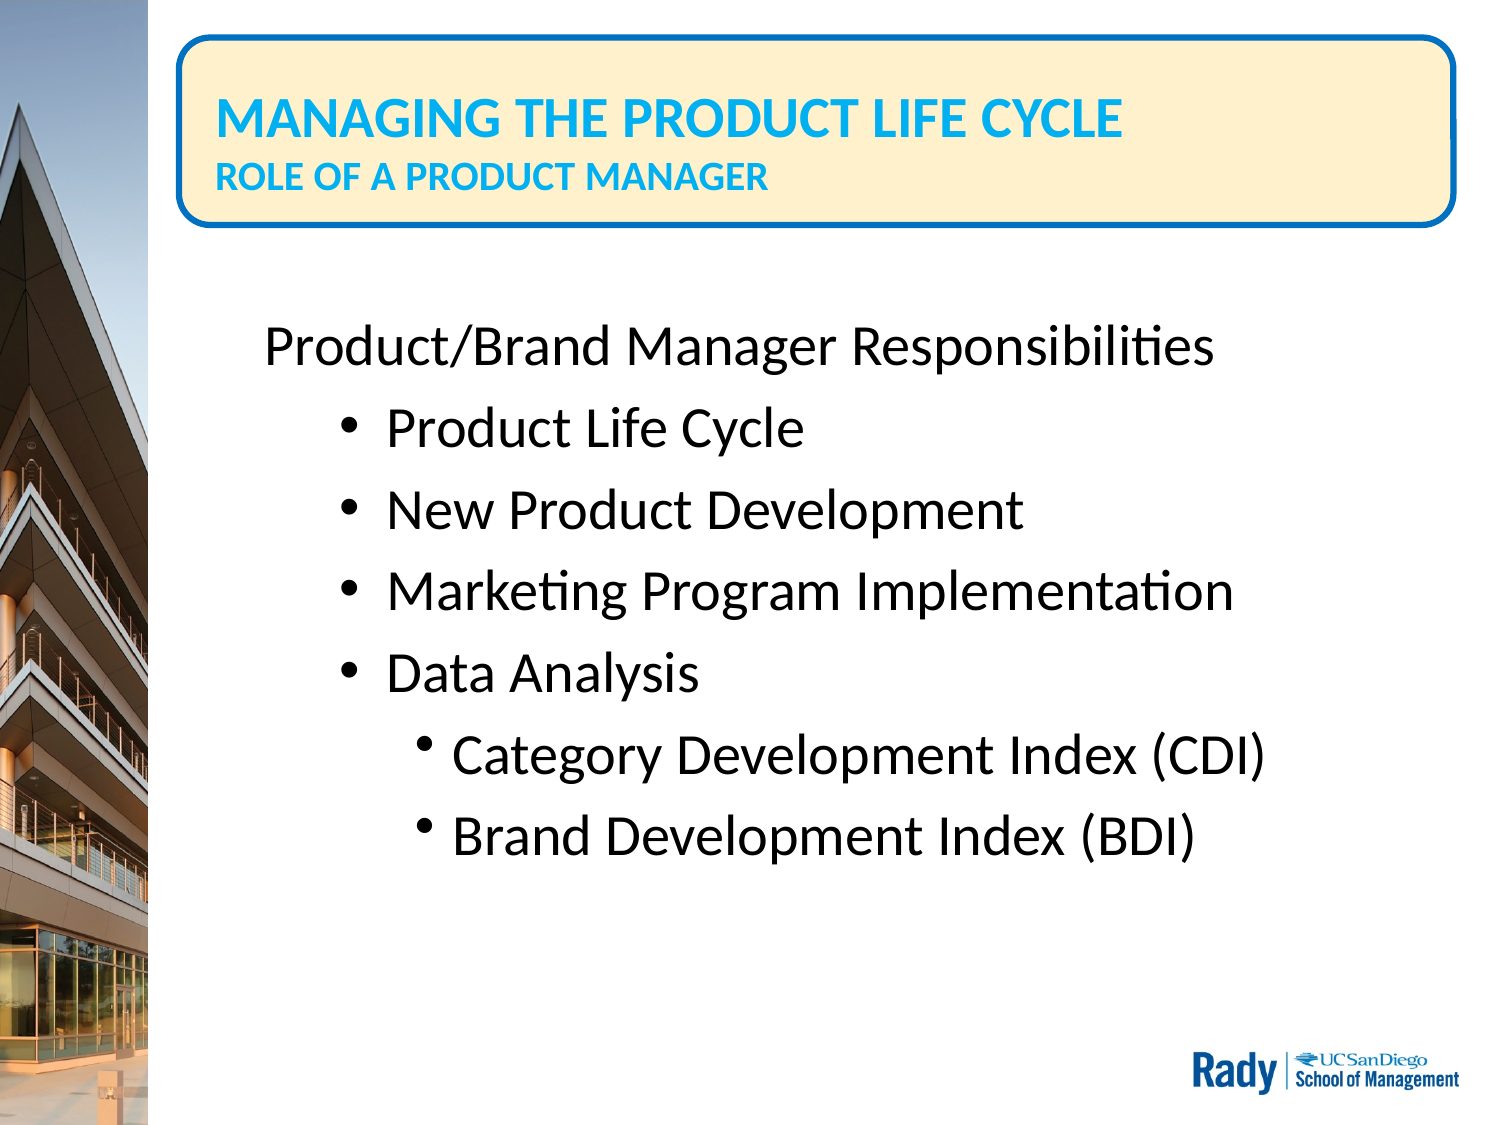

# MANAGING THE PRODUCT LIFE CYCLE ROLE OF A PRODUCT MANAGER
Product/Brand Manager Responsibilities
Product Life Cycle
New Product Development
Marketing Program Implementation
Data Analysis
Category Development Index (CDI)
Brand Development Index (BDI)